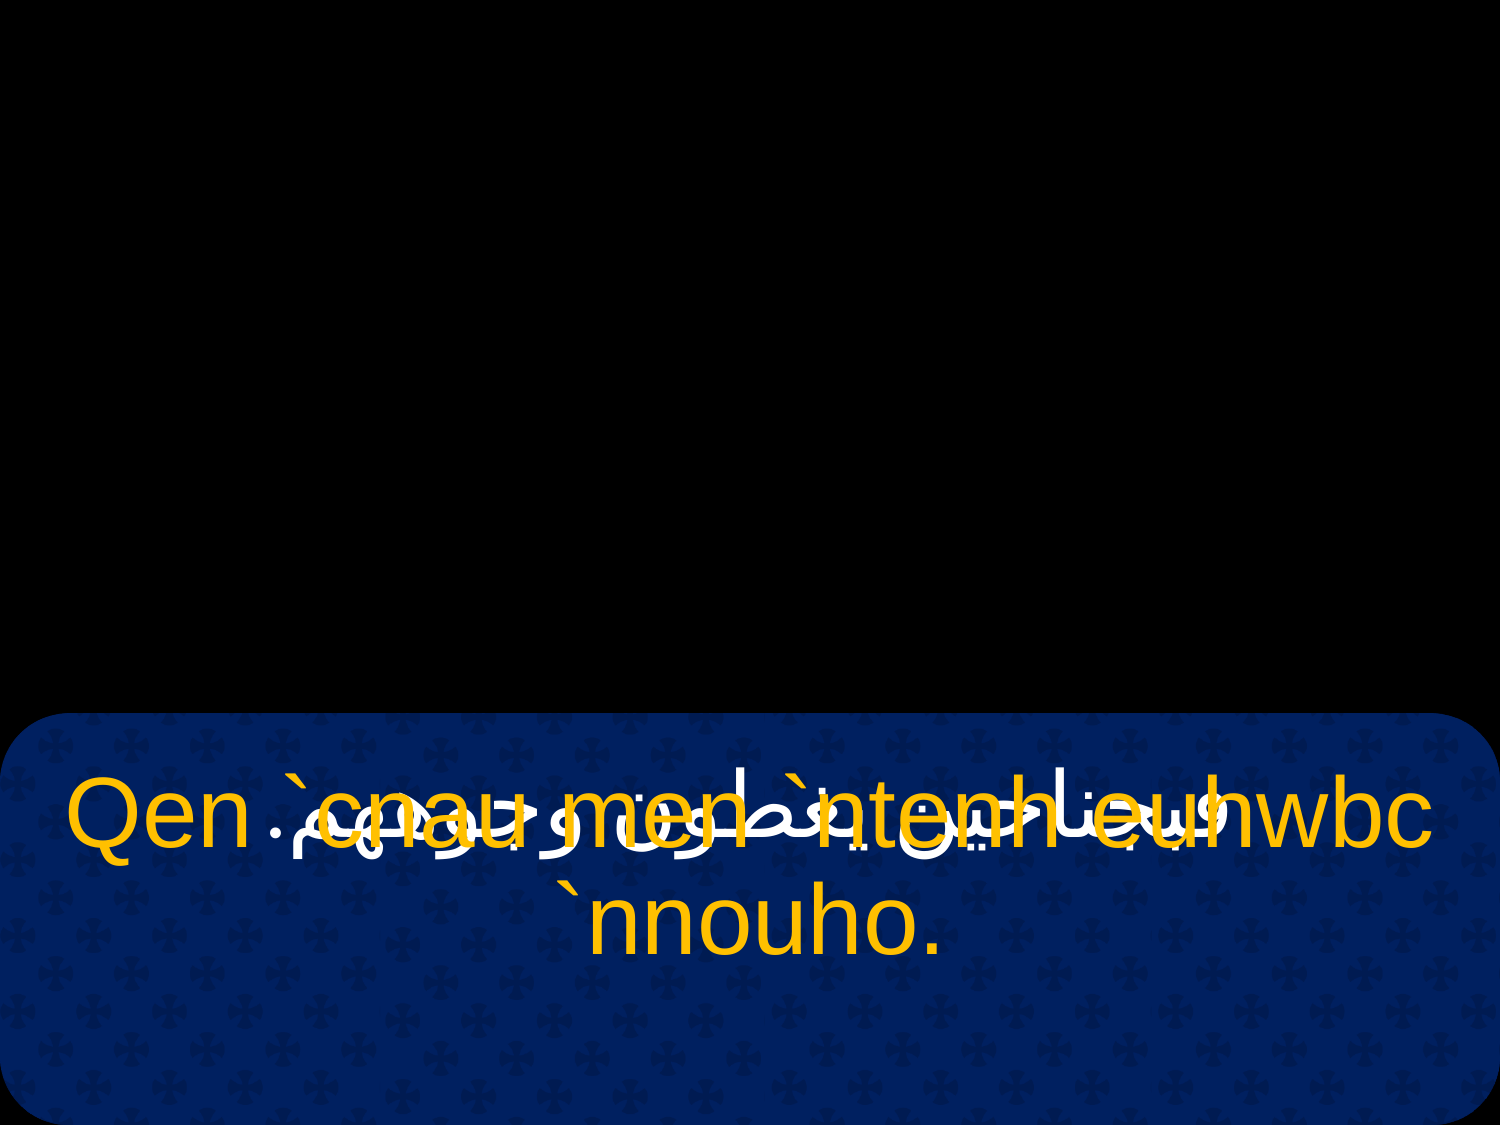

# فبجناحين يغطون وجوههم.
Qen `cnau men `ntenh euhwbc `nnouho.